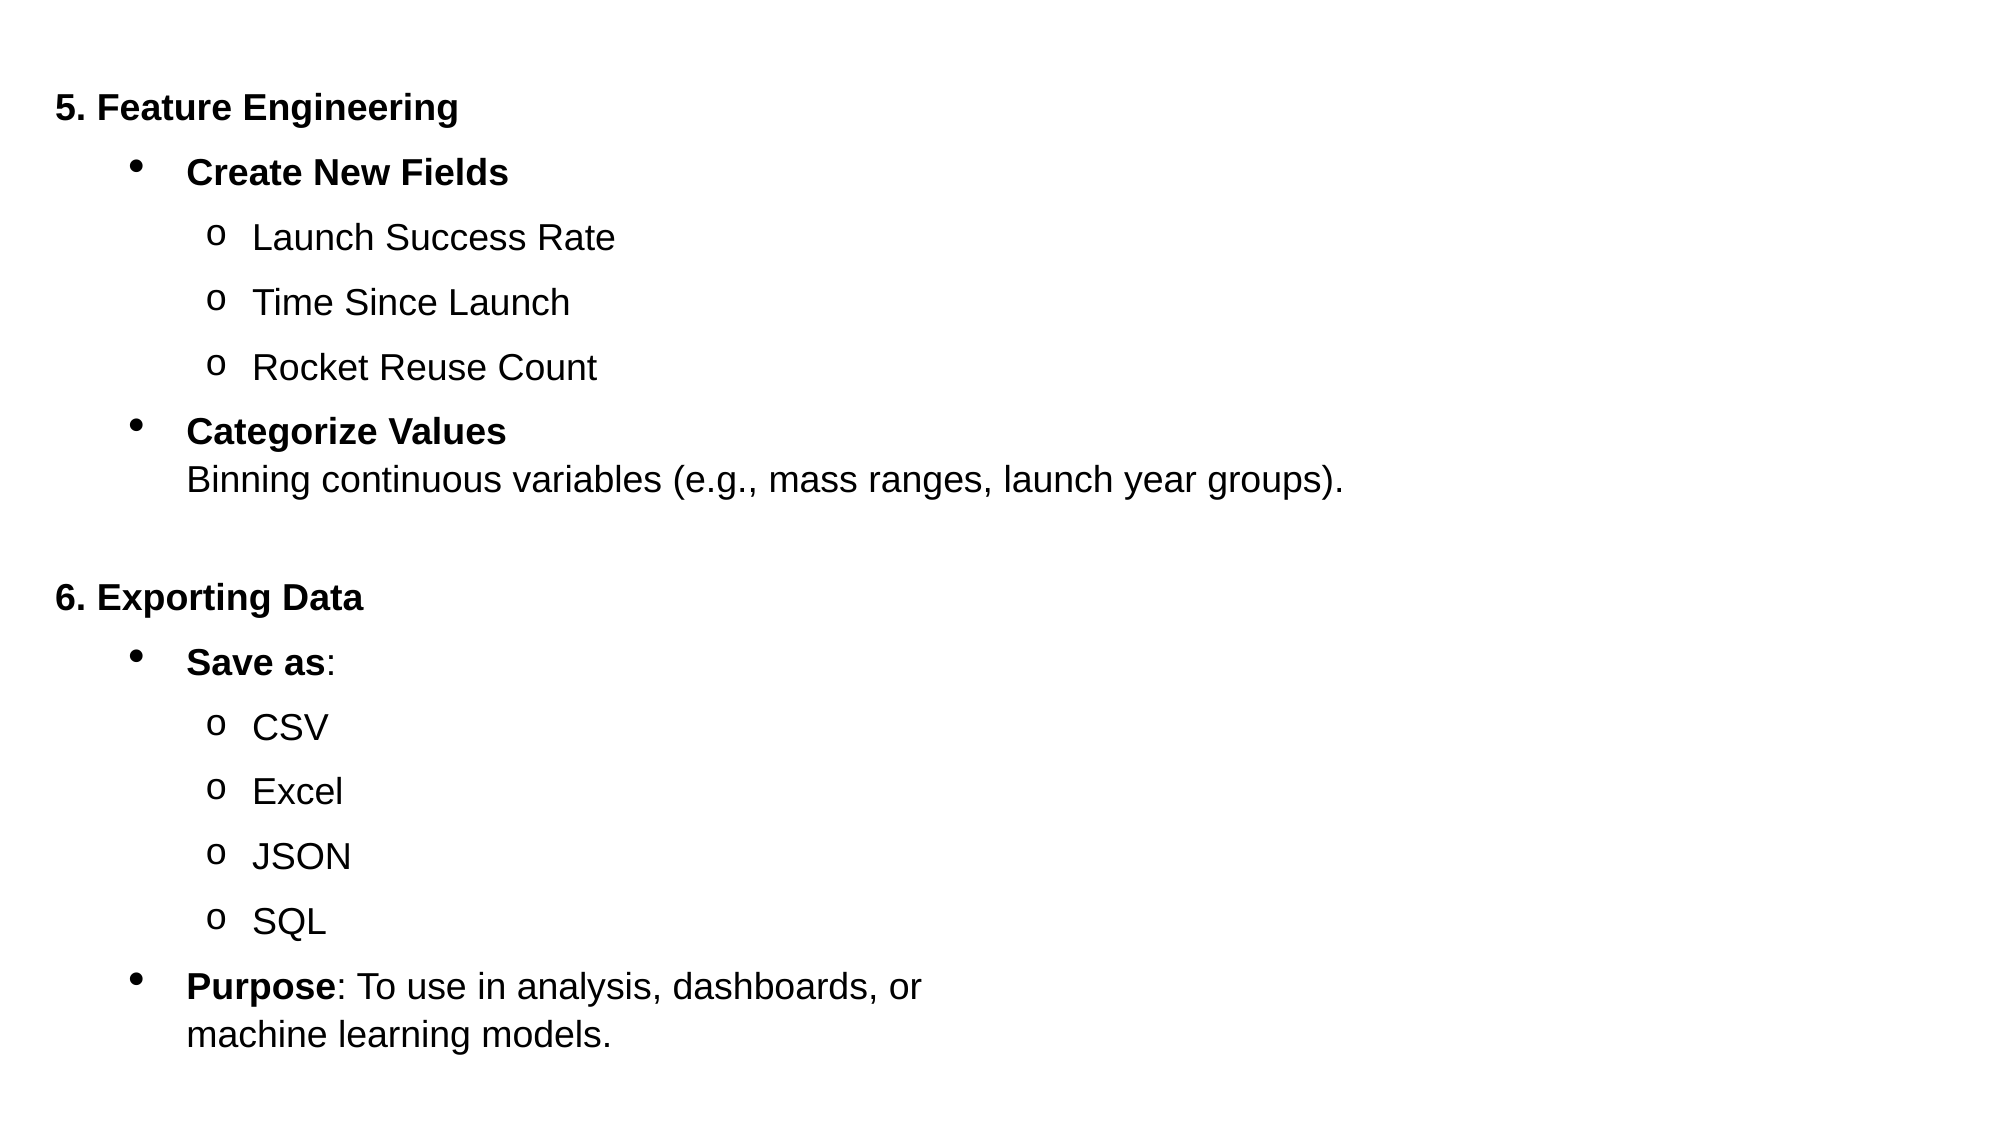

5. Feature Engineering
Create New Fields
Launch Success Rate
Time Since Launch
Rocket Reuse Count
Categorize Values
Binning continuous variables (e.g., mass ranges, launch year groups).
6. Exporting Data
Save as:
CSV
Excel
JSON
SQL
Purpose: To use in analysis, dashboards, or machine learning models.